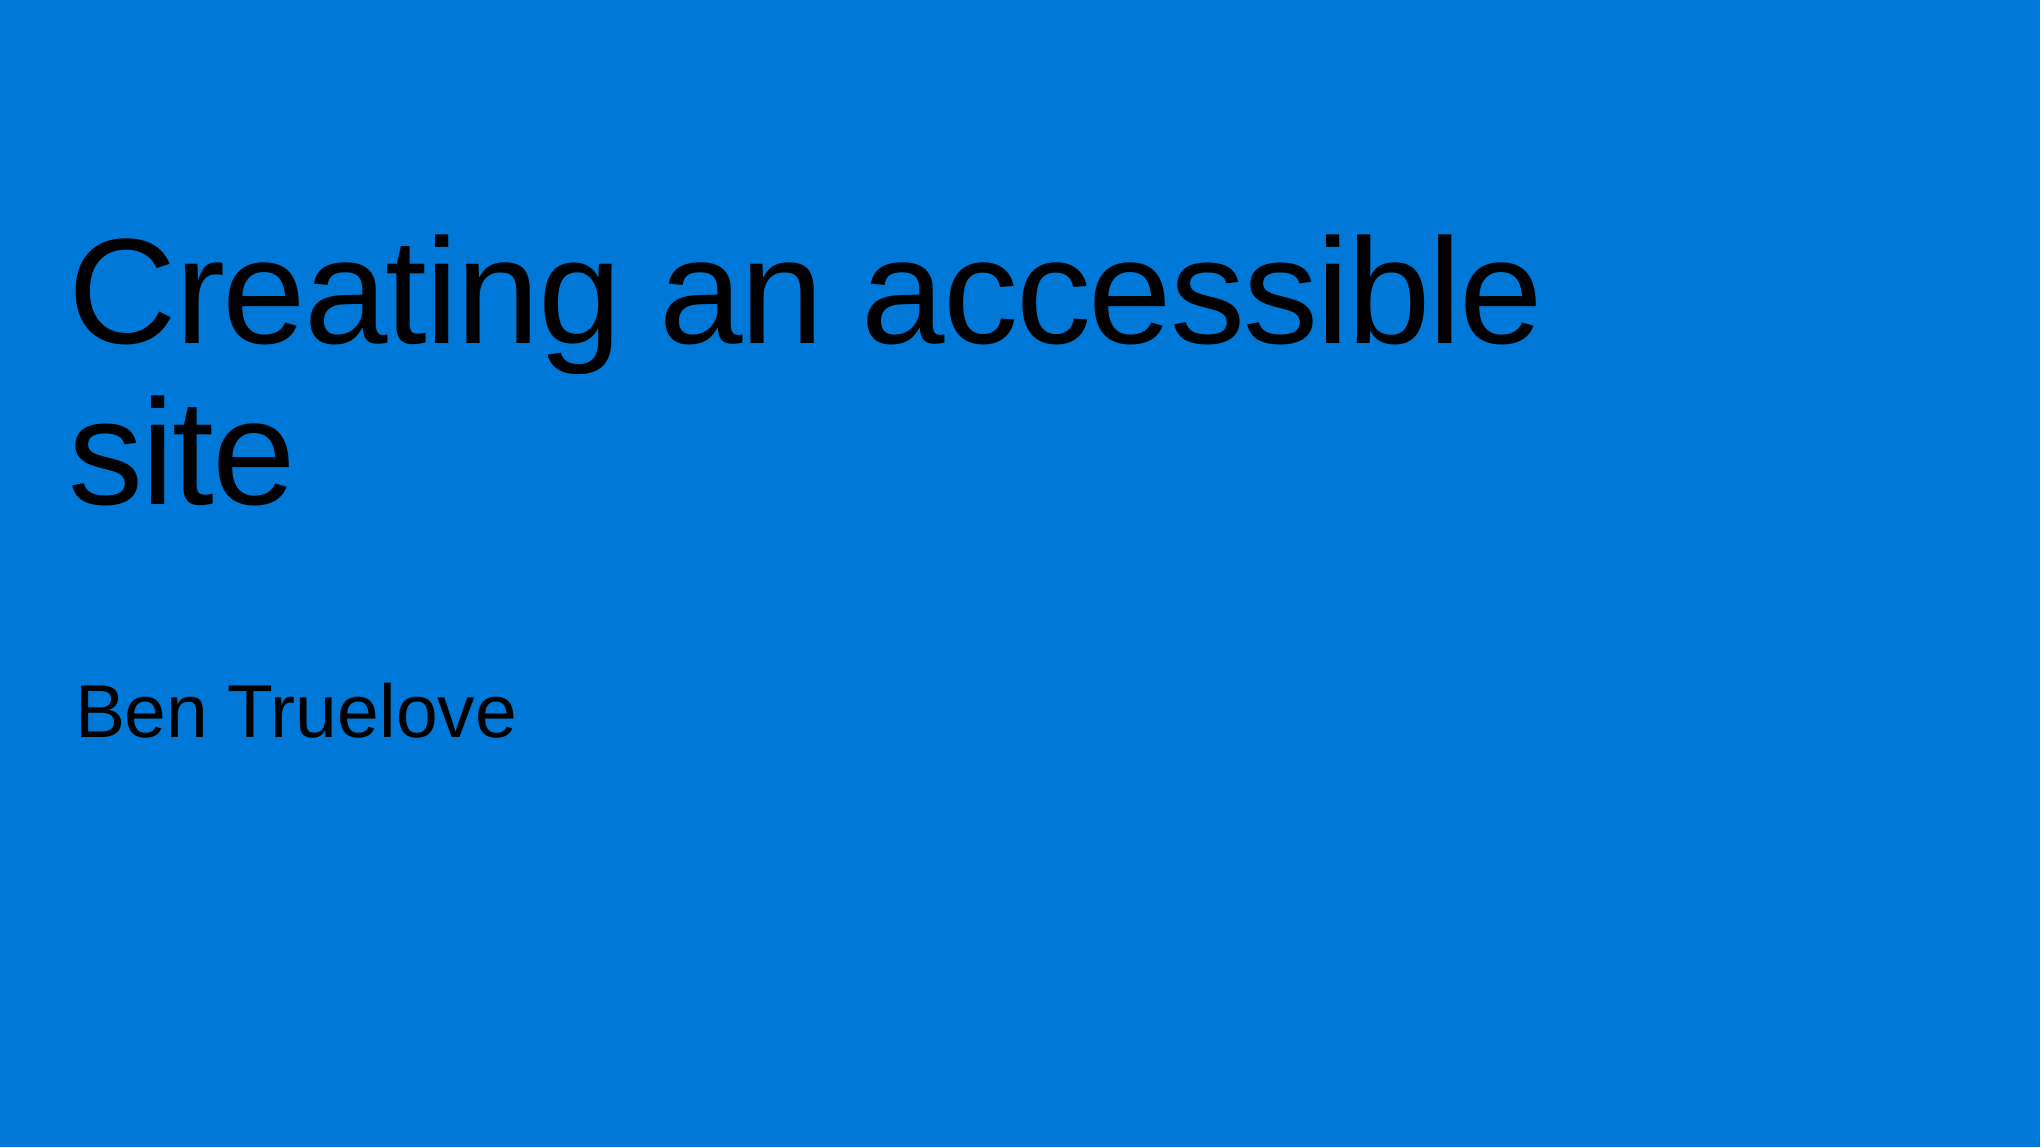

# Creating an accessible site
Ben Truelove